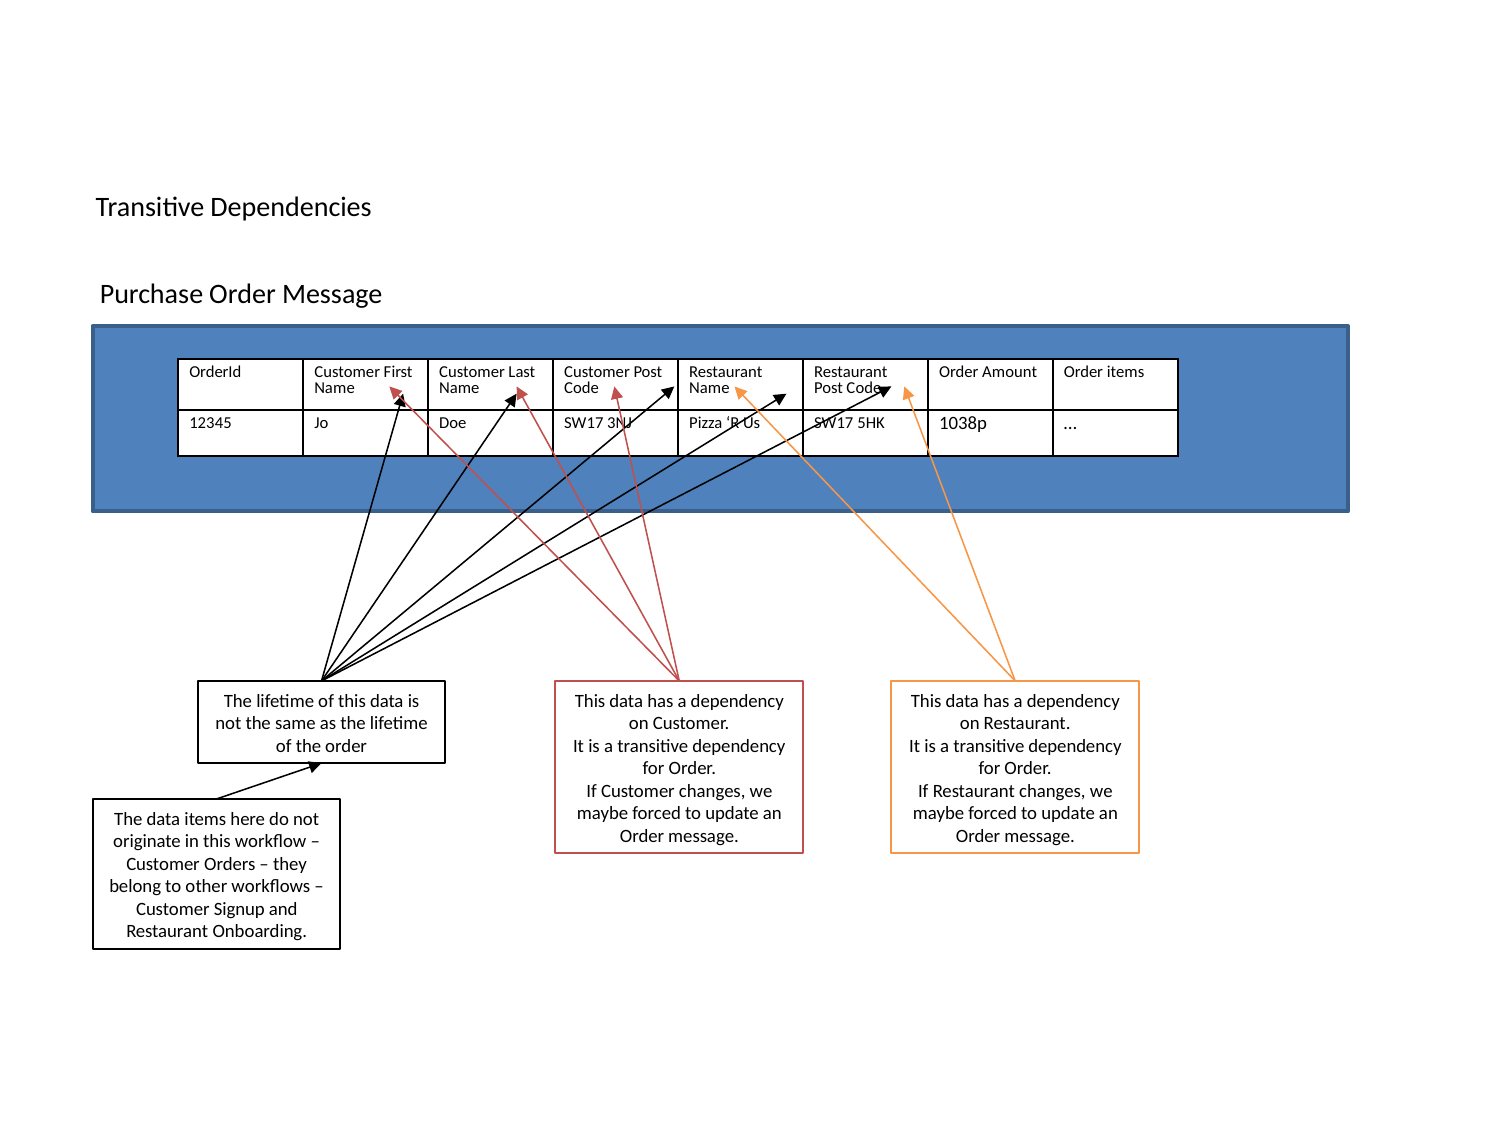

Transitive Dependencies
Purchase Order Message

| OrderId | Customer First Name | Customer Last Name | Customer Post Code | Restaurant Name | Restaurant Post Code | Order Amount | Order items |
| --- | --- | --- | --- | --- | --- | --- | --- |
| 12345 | Jo | Doe | SW17 3NJ | Pizza ‘R Us | SW17 5HK | 1038p | … |
This data has a dependency on Customer.
It is a transitive dependency for Order.
If Customer changes, we maybe forced to update an Order message.
This data has a dependency on Restaurant.
It is a transitive dependency for Order.
If Restaurant changes, we maybe forced to update an Order message.
The lifetime of this data is not the same as the lifetime of the order
The data items here do not originate in this workflow – Customer Orders – they belong to other workflows – Customer Signup and Restaurant Onboarding.